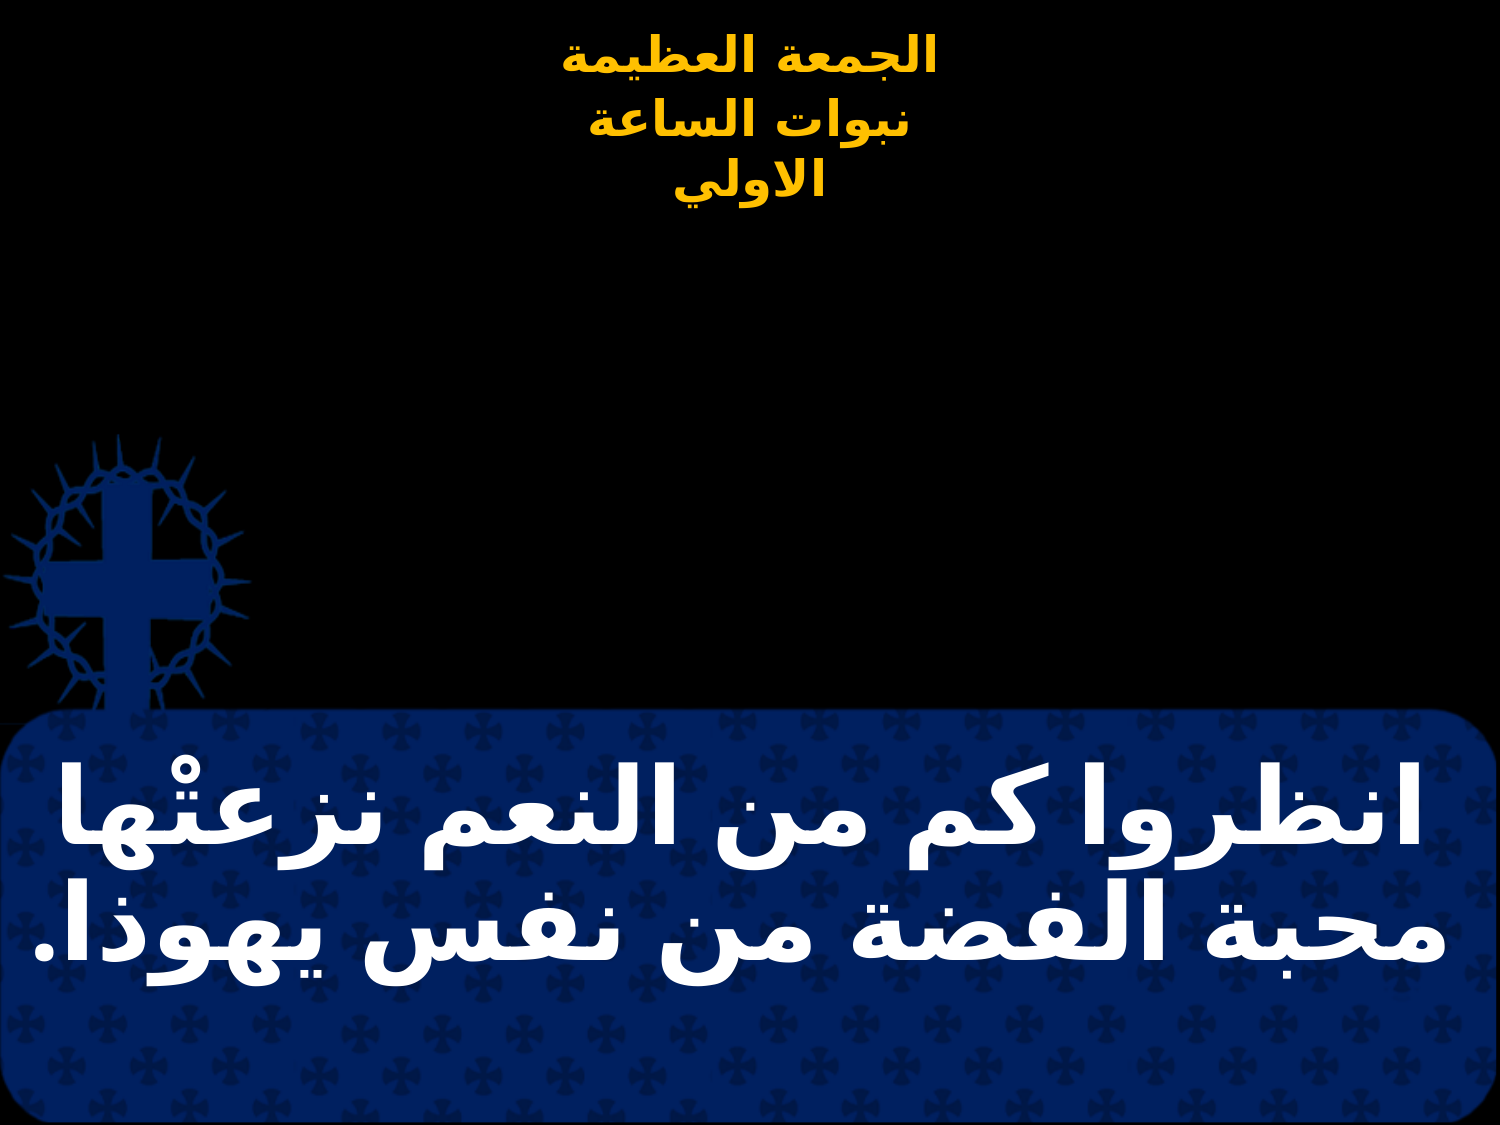

# انظروا كم من النعم نزعتْها محبة الفضة من نفس يهوذا.